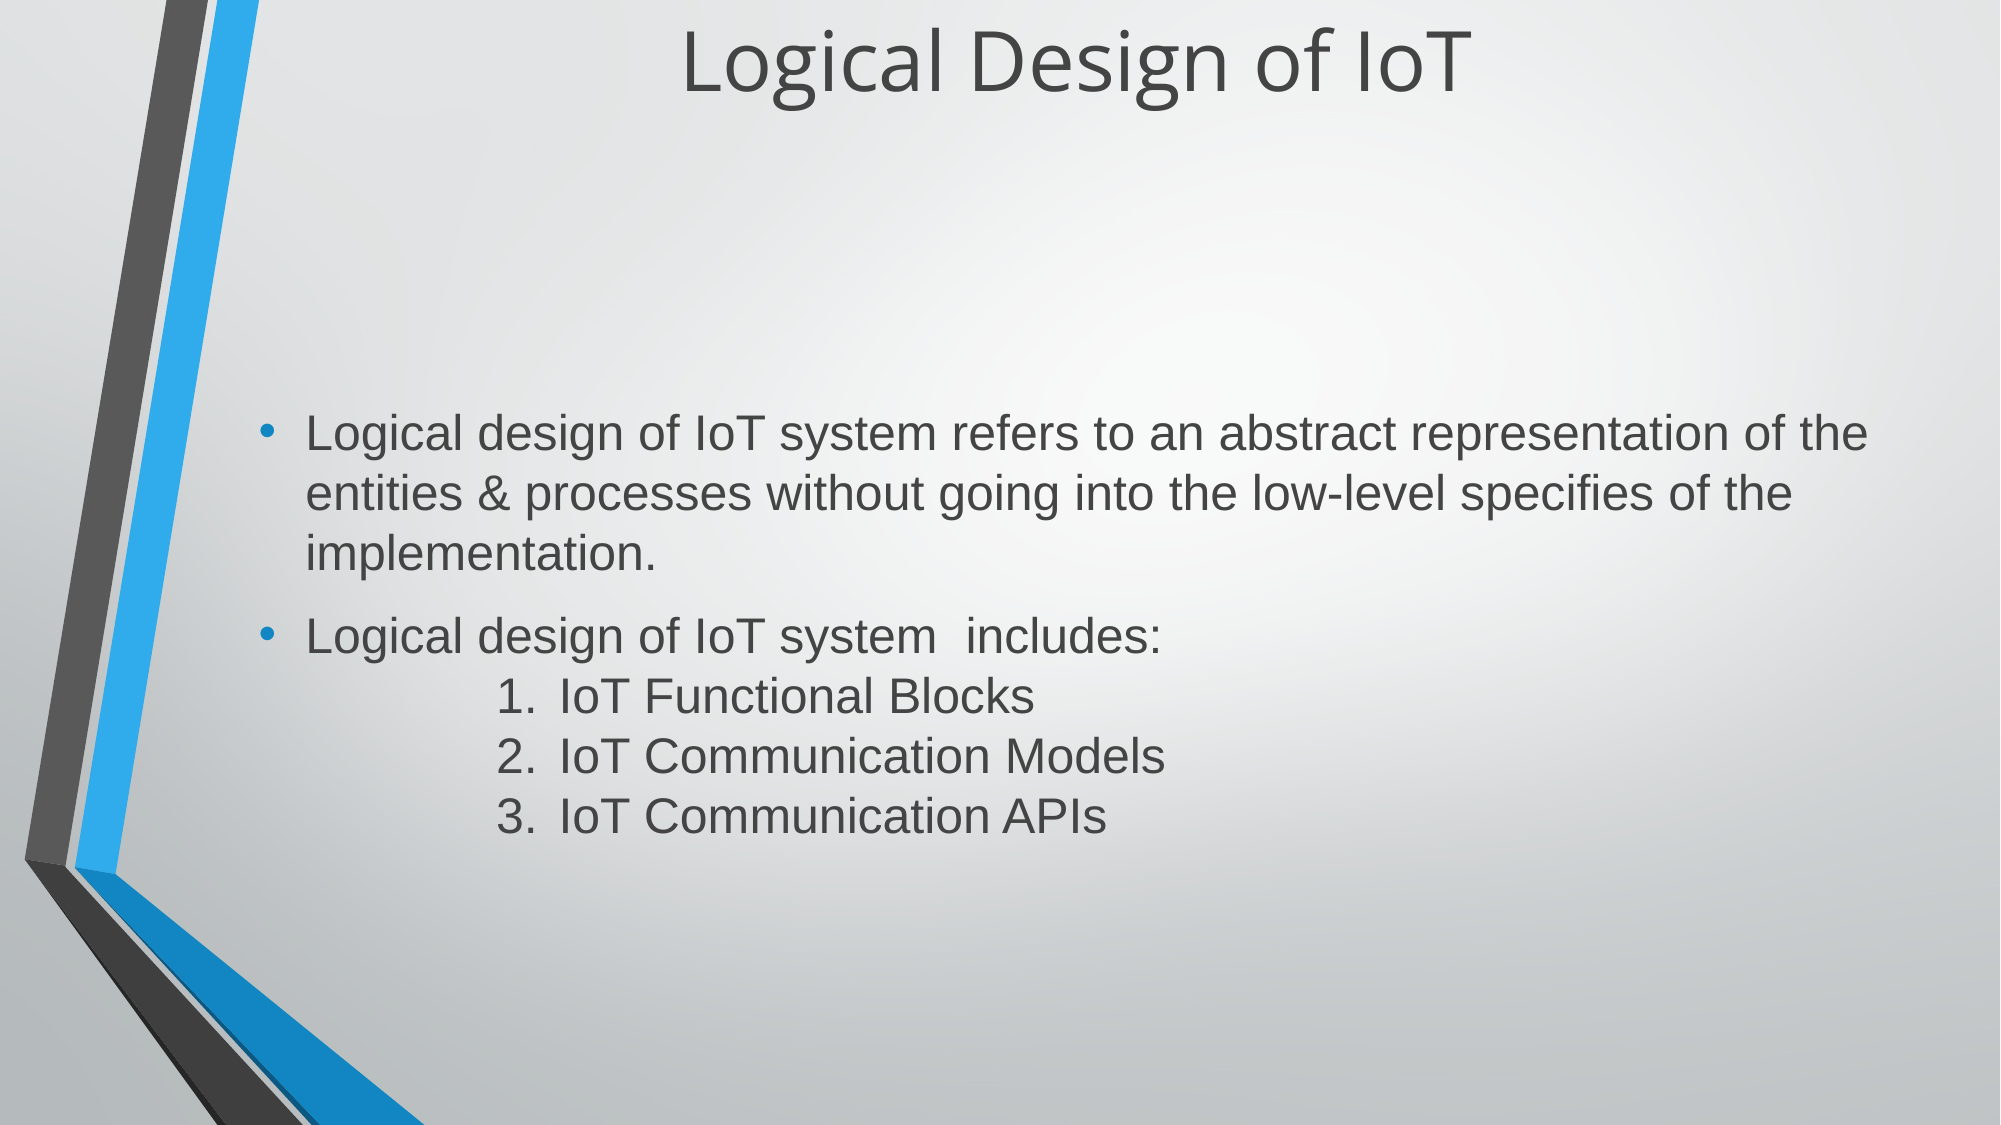

# Logical Design of IoT

Logical design of IoT system refers to an abstract representation of the entities & processes without going into the low-level specifies of the implementation.
Logical design of IoT system  includes:
IoT Functional Blocks
IoT Communication Models
IoT Communication APIs